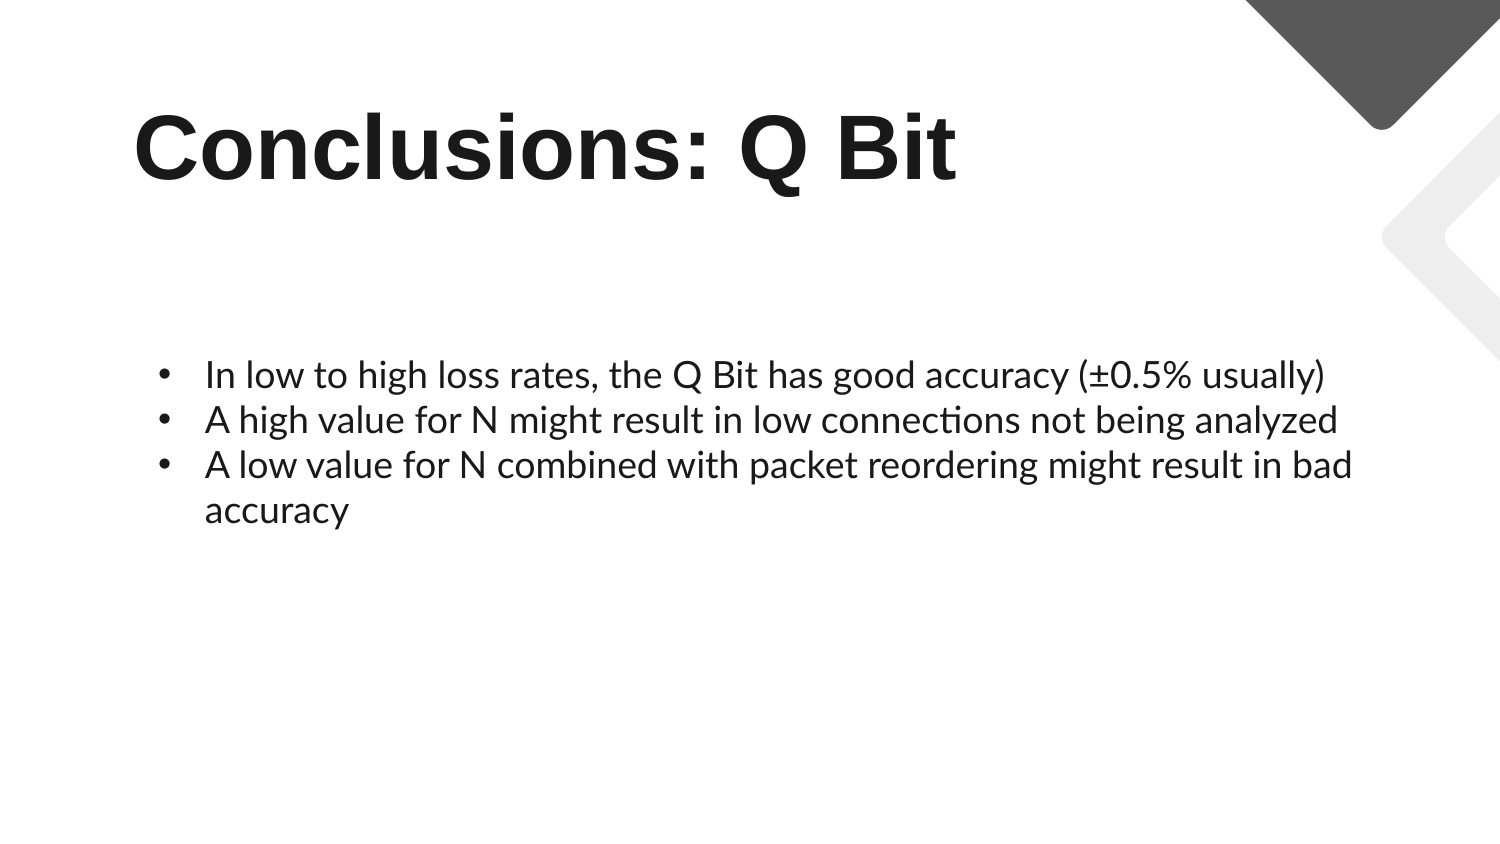

# Conclusions: Q Bit
In low to high loss rates, the Q Bit has good accuracy (±0.5% usually)
A high value for N might result in low connections not being analyzed
A low value for N combined with packet reordering might result in bad accuracy